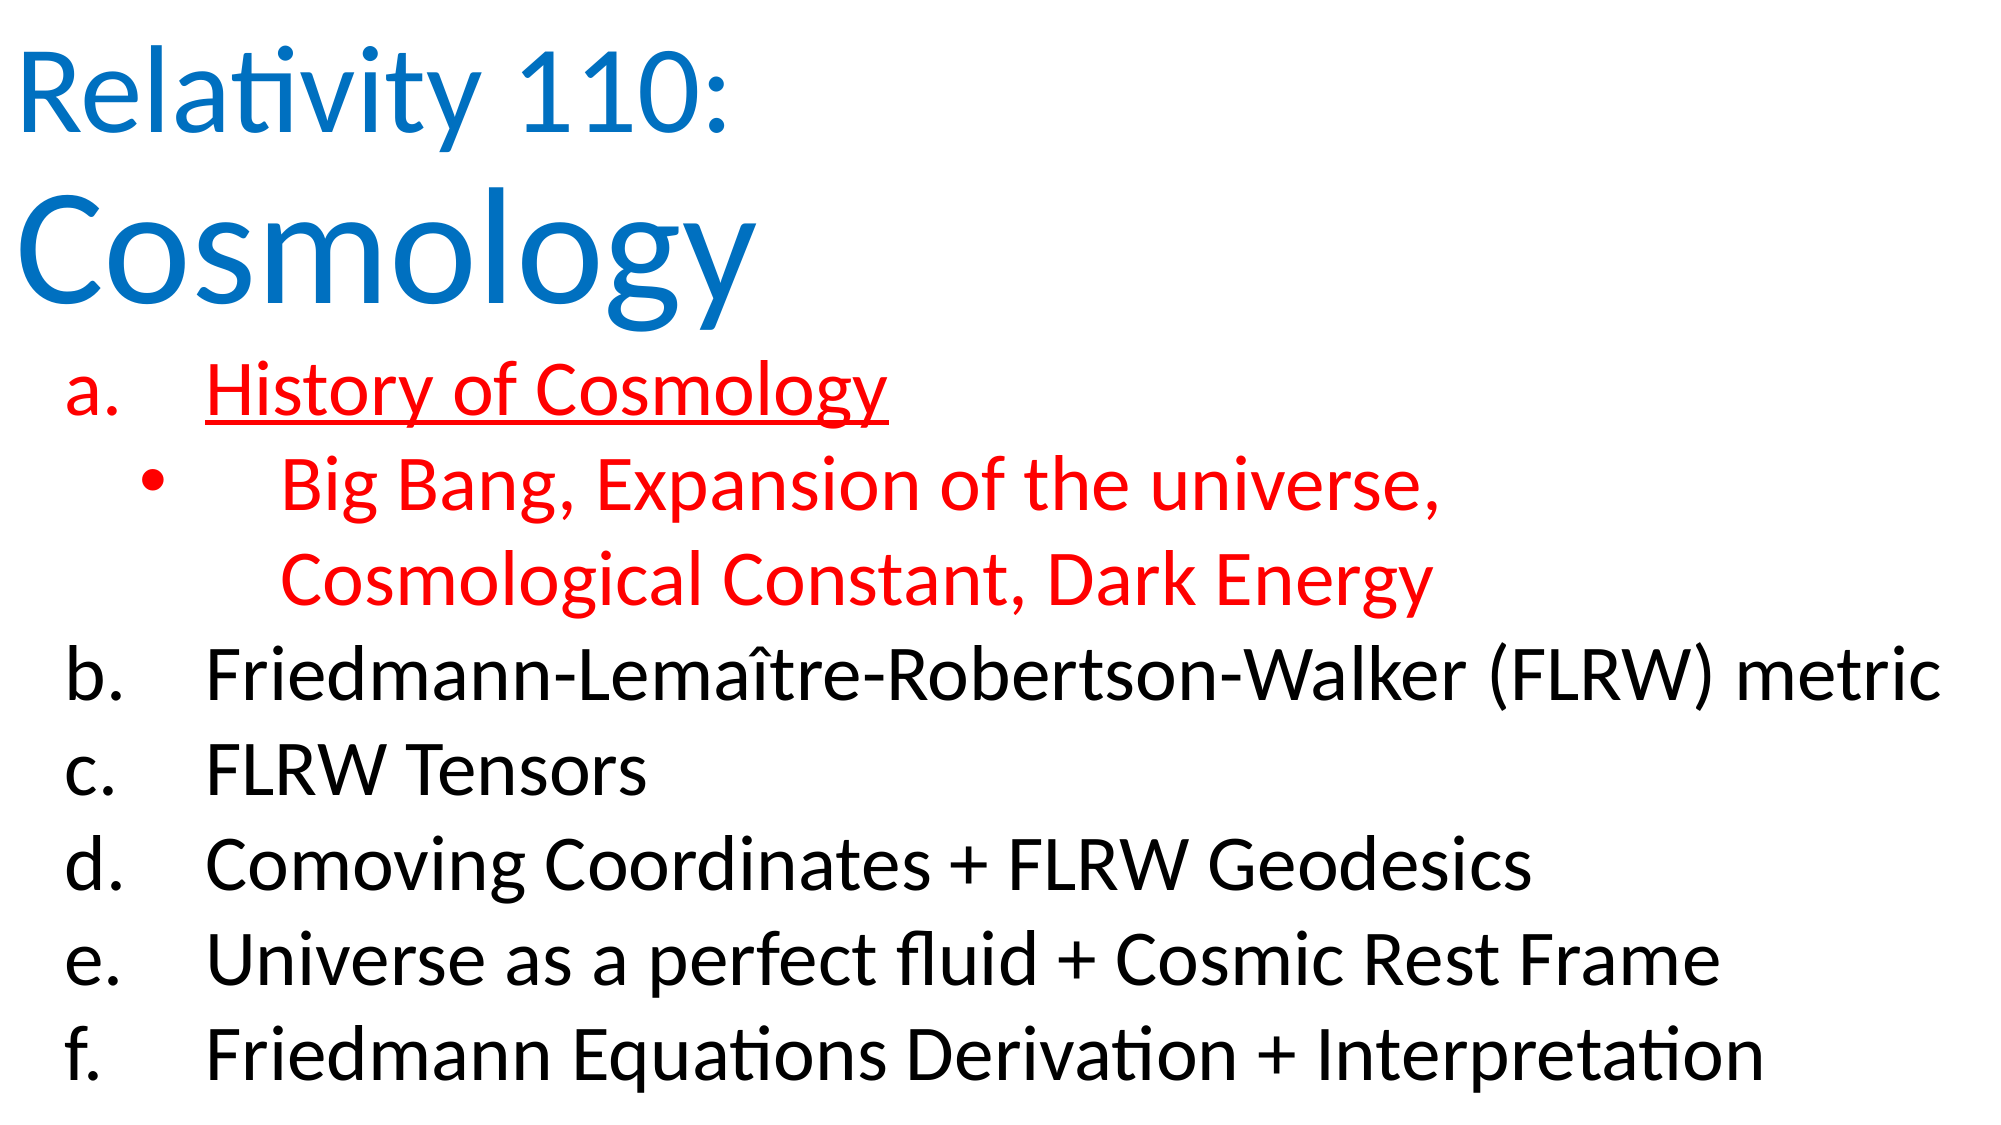

# Relativity 110: Cosmology
Sources:
Einstein’s Static Universe Model
https://arxiv.org/ftp/arxiv/papers/1701/1701.07261.pdf
1917: “Cosmological Considerations in the General Theory of Relativity” Paper
https://einsteinpapers.press.princeton.edu/vol6-trans/433
History of Cosmology
Big Bang, Expansion of the universe,
Cosmological Constant, Dark Energy
Friedmann-Lemaître-Robertson-Walker (FLRW) metric
FLRW Tensors
Comoving Coordinates + FLRW Geodesics
Universe as a perfect fluid + Cosmic Rest Frame
Friedmann Equations Derivation + Interpretation